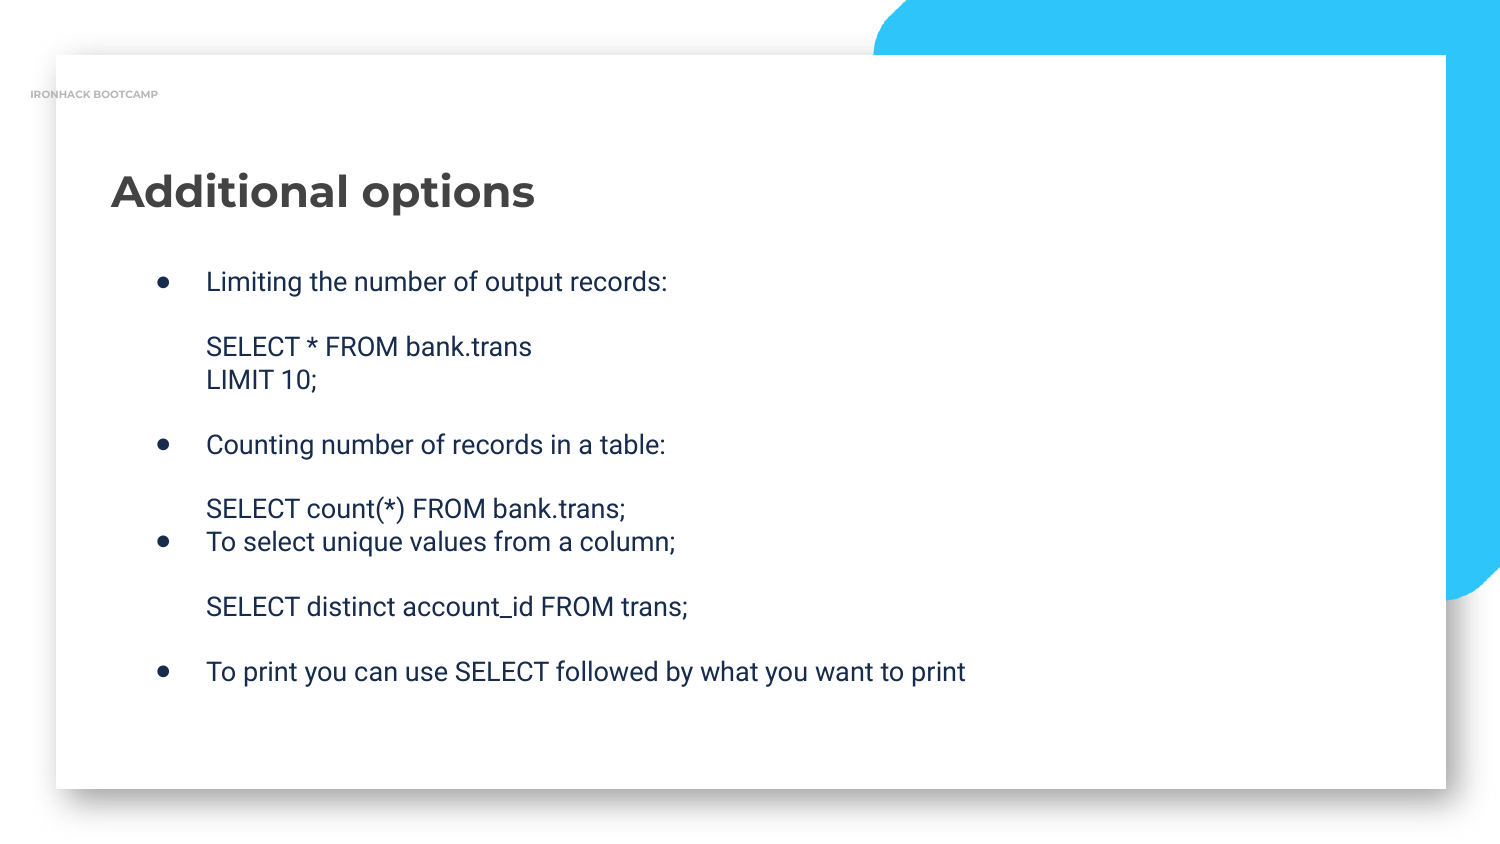

IRONHACK BOOTCAMP
Additional options
Limiting the number of output records:

SELECT * FROM bank.trans
LIMIT 10;

Counting number of records in a table:

SELECT count(*) FROM bank.trans;
To select unique values from a column;

SELECT distinct account_id FROM trans;

To print you can use SELECT followed by what you want to print